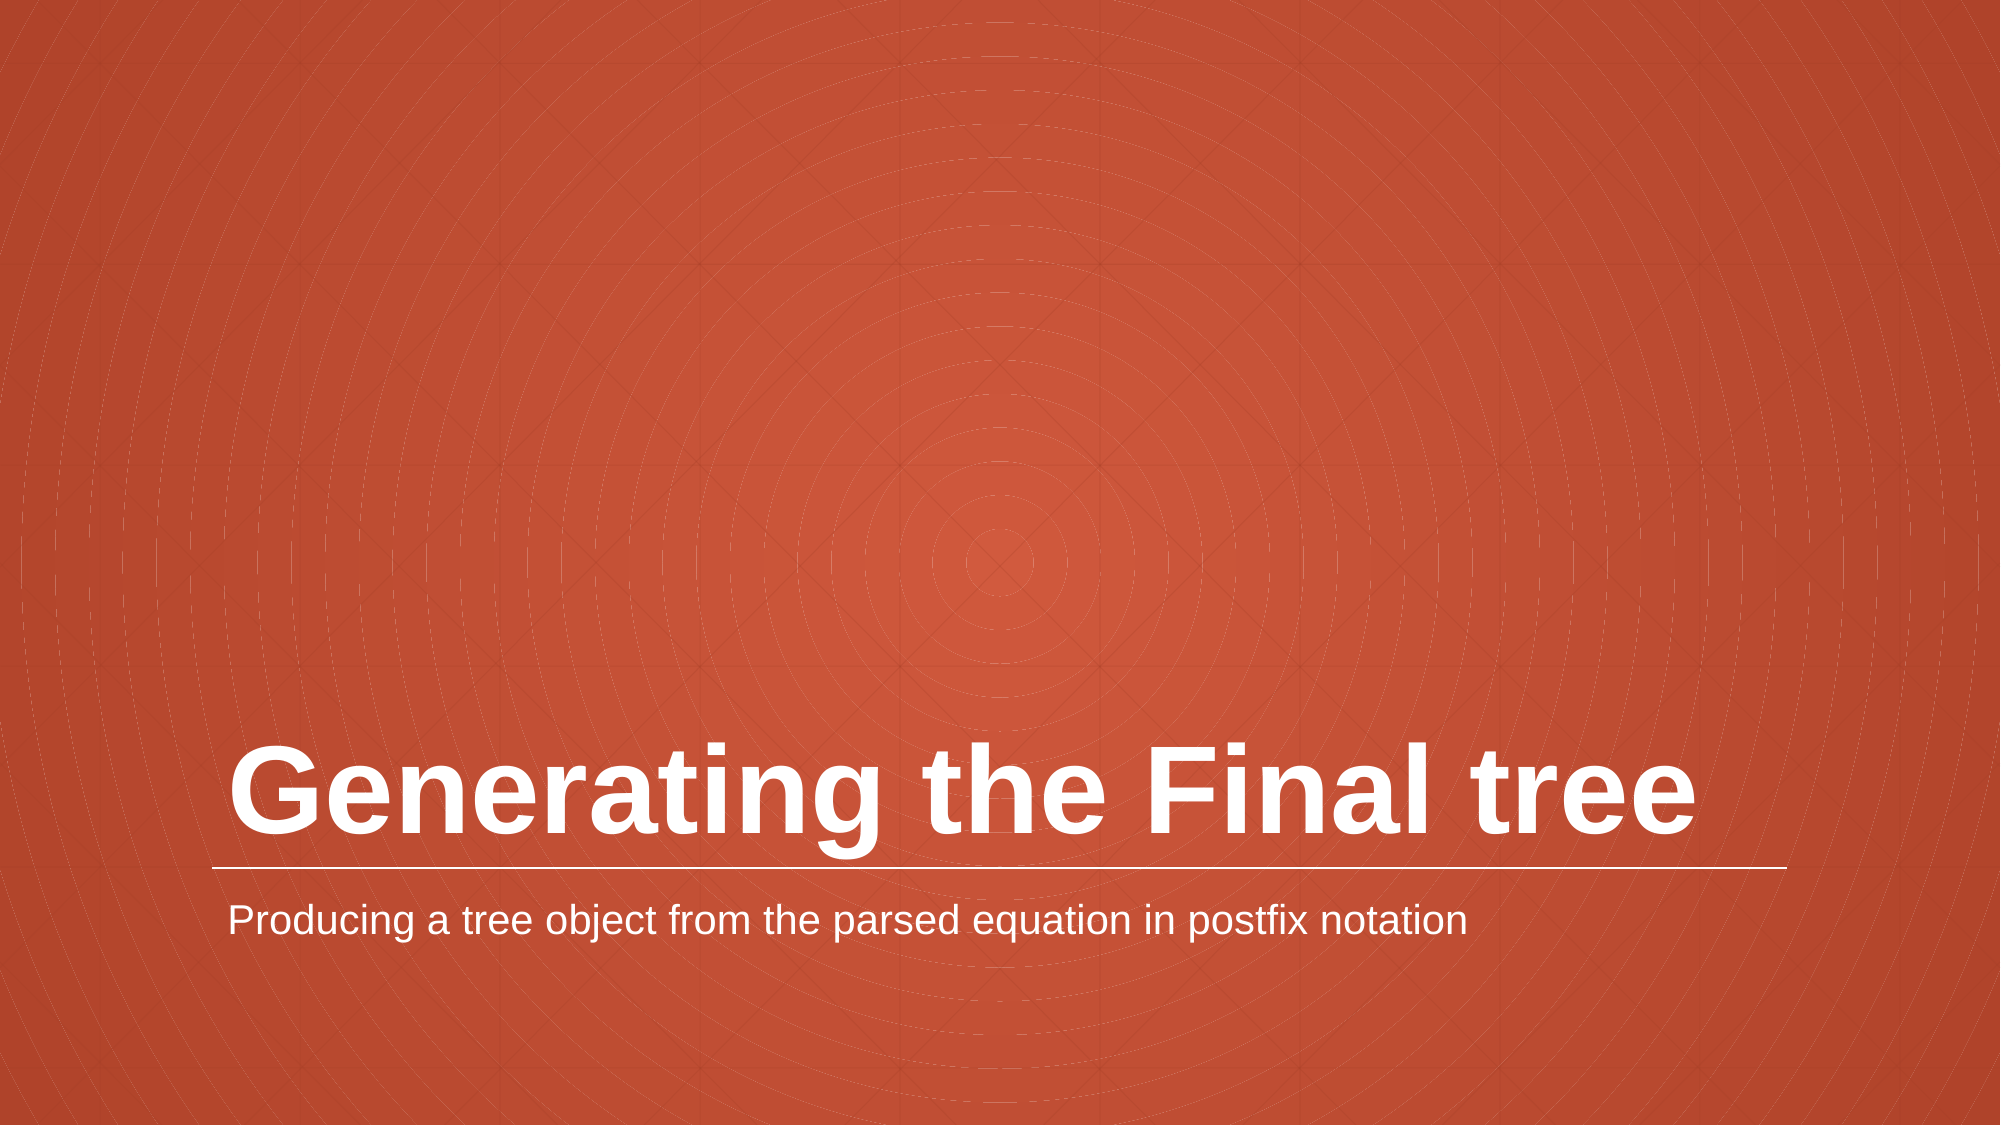

# Generating the Final tree
Producing a tree object from the parsed equation in postfix notation